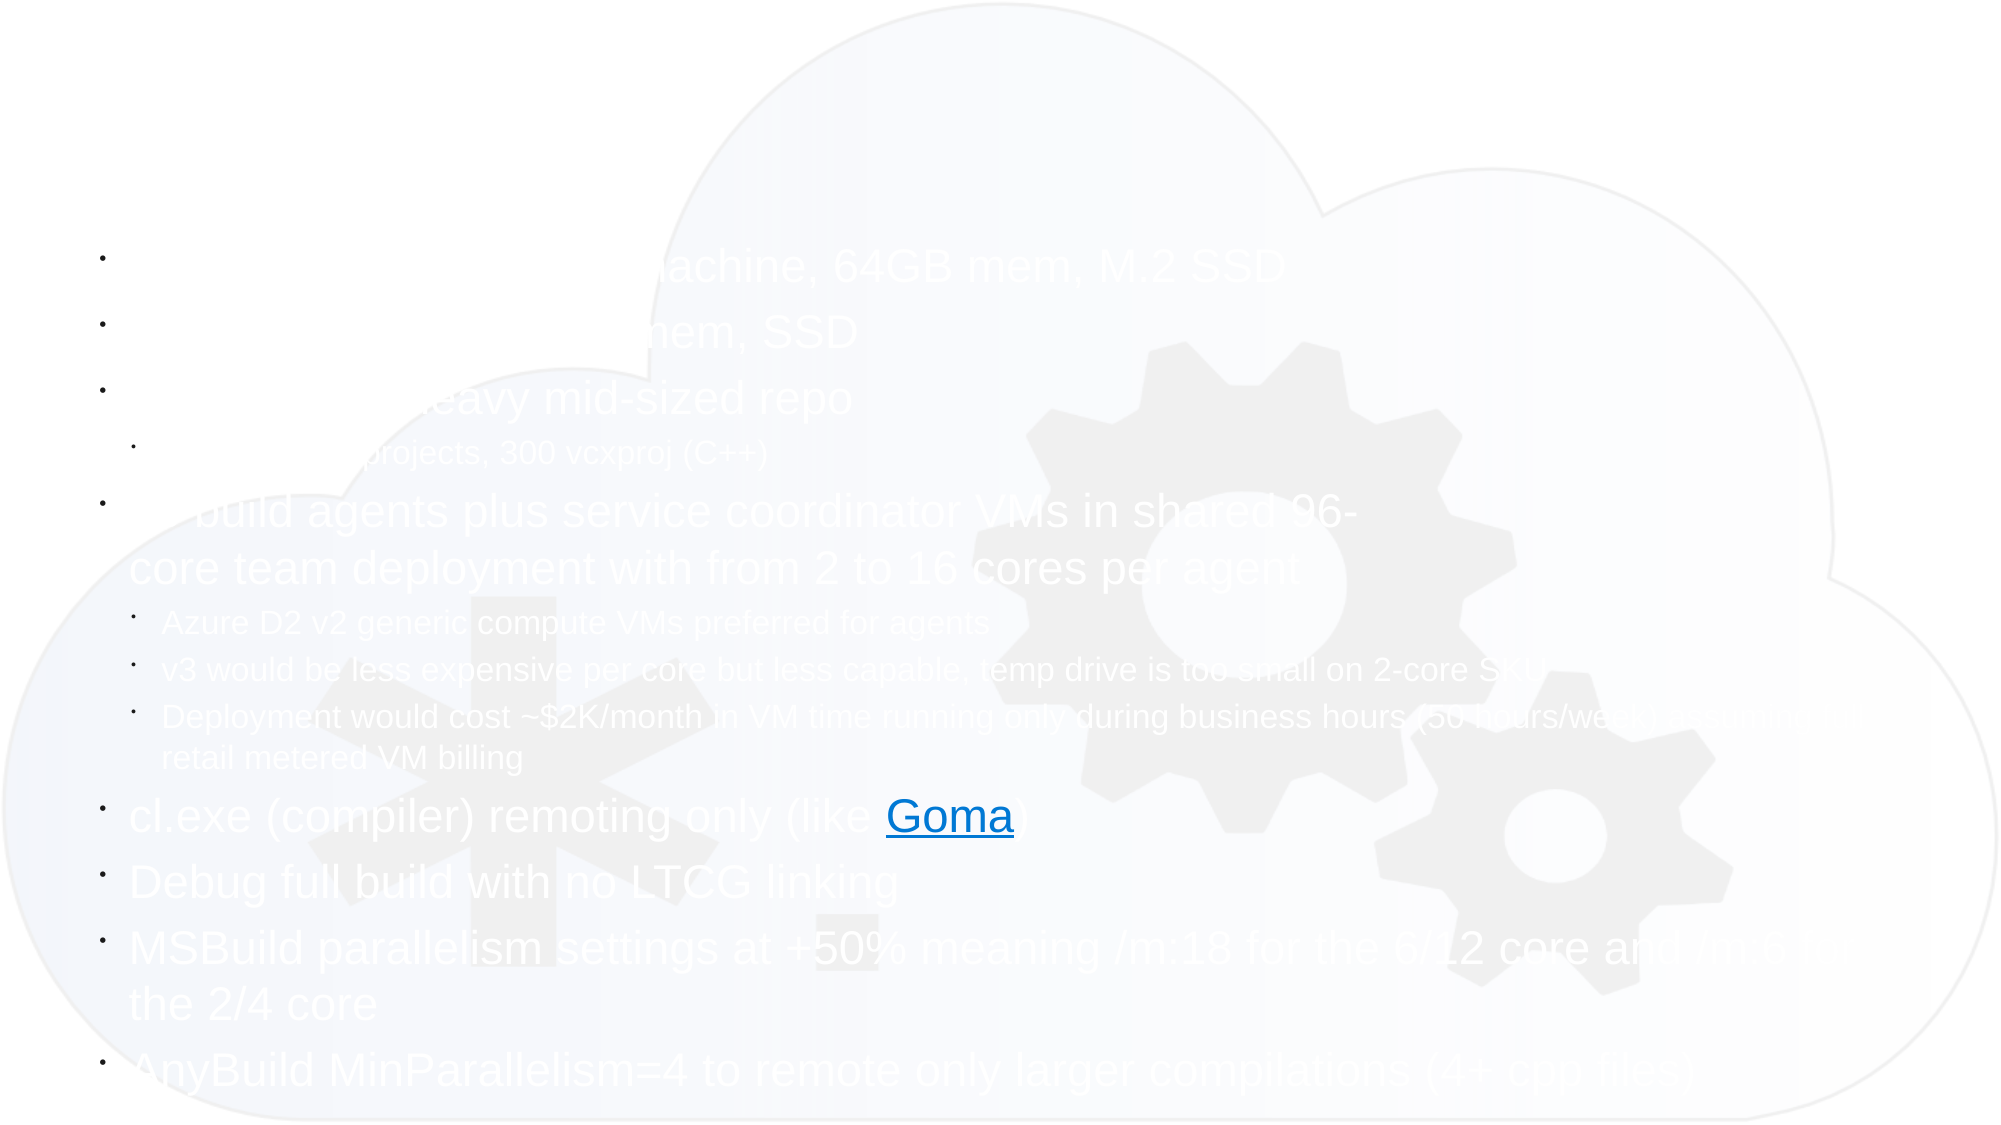

# Details
6/12 core: Desktop dev machine, 64GB mem, M.2 SSD
2/4 core: Laptop, 16GB mem, SSD
Internal C++-heavy mid-sized repo
500 MSBuild projects, 300 vcxproj (C++)
25 build agents plus service coordinator VMs in shared 96-core team deployment with from 2 to 16 cores per agent
Azure D2 v2 generic compute VMs preferred for agents
v3 would be less expensive per core but less capable, temp drive is too small on 2-core SKU
Deployment would cost ~$2K/month in VM time running only during business hours (50 hours/week) assuming full retail metered VM billing
cl.exe (compiler) remoting only (like Goma)
Debug full build with no LTCG linking
MSBuild parallelism settings at +50% meaning /m:18 for the 6/12 core and /m:6 for the 2/4 core
AnyBuild MinParallelism=4 to remote only larger compilations (4+ cpp files)